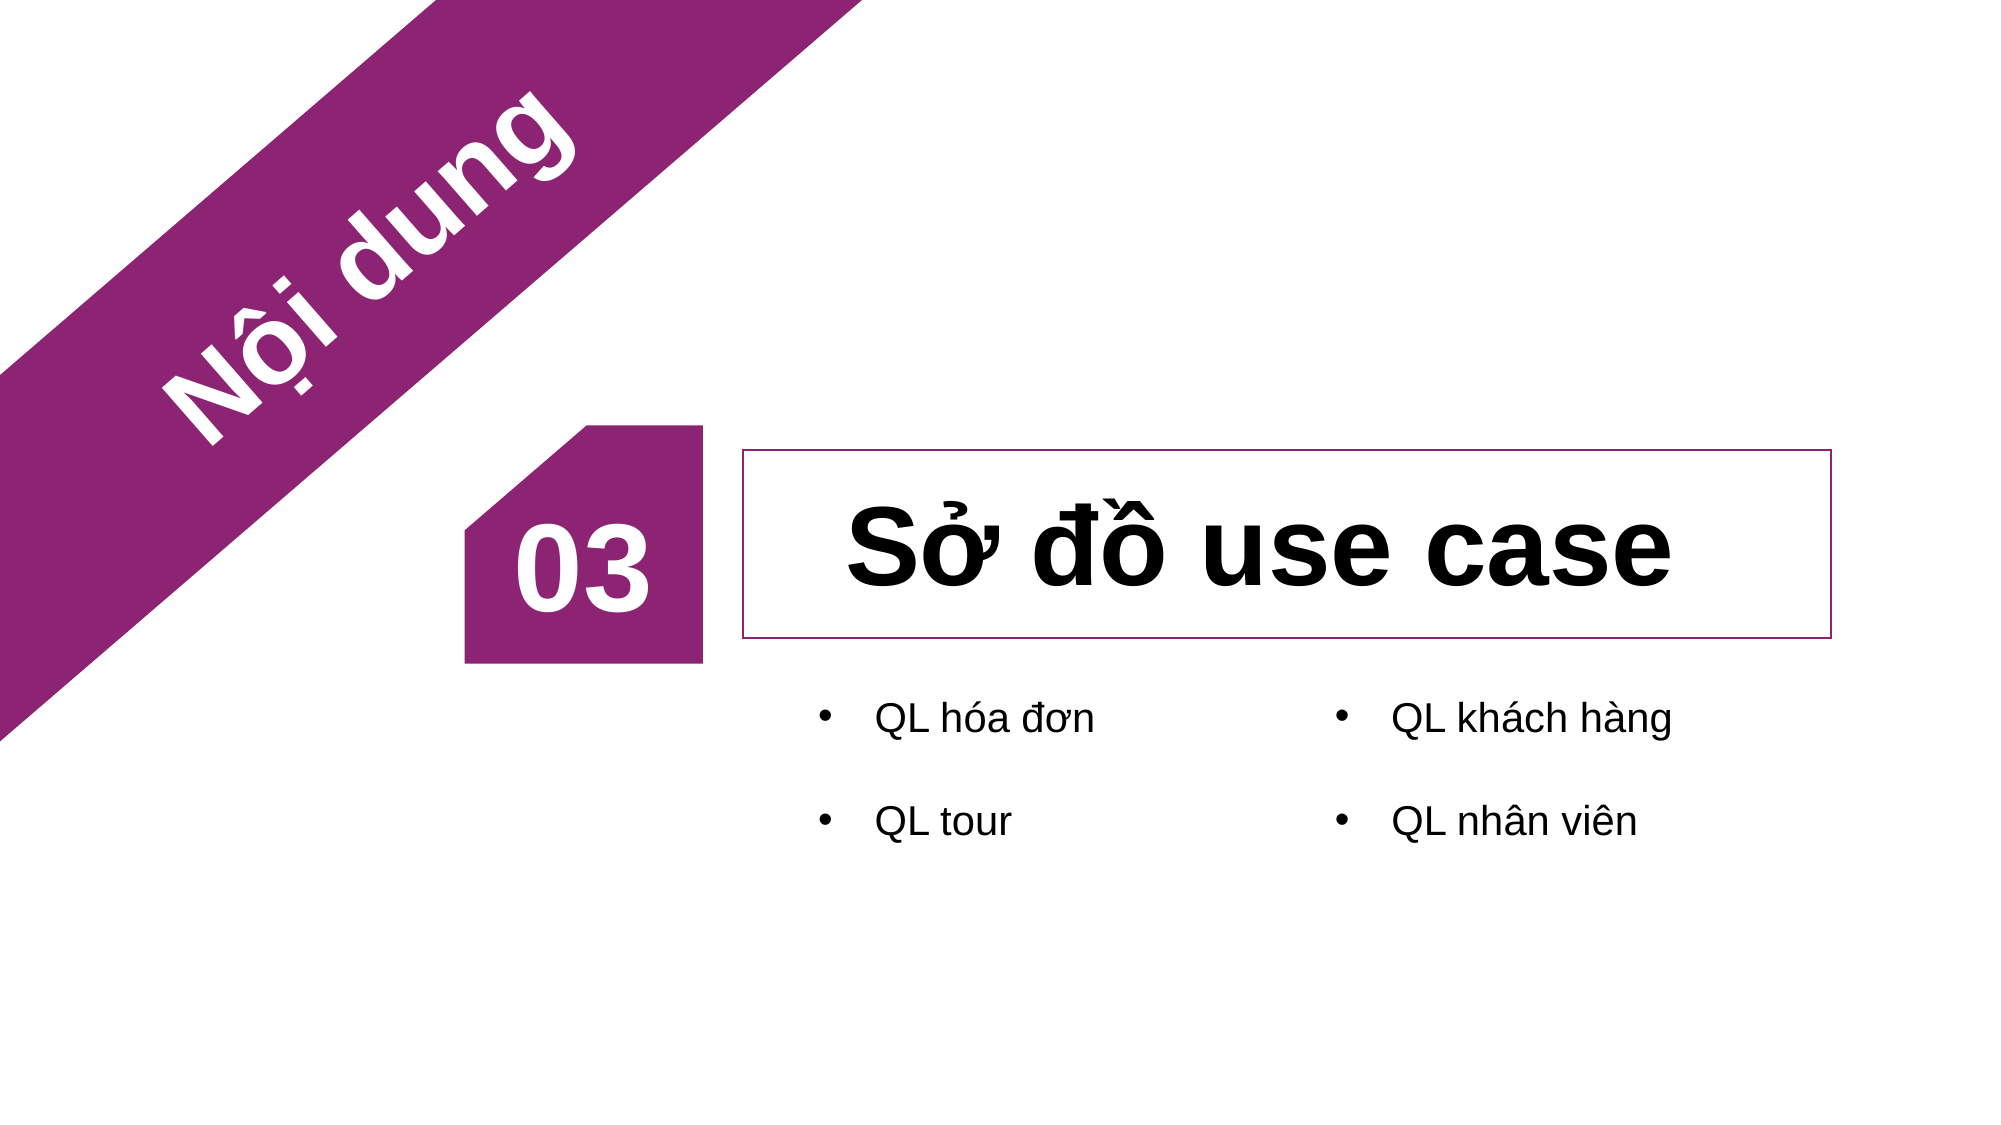

Nội dung

Sở đồ use case
03
QL hóa đơn
QL khách hàng
QL tour
QL nhân viên